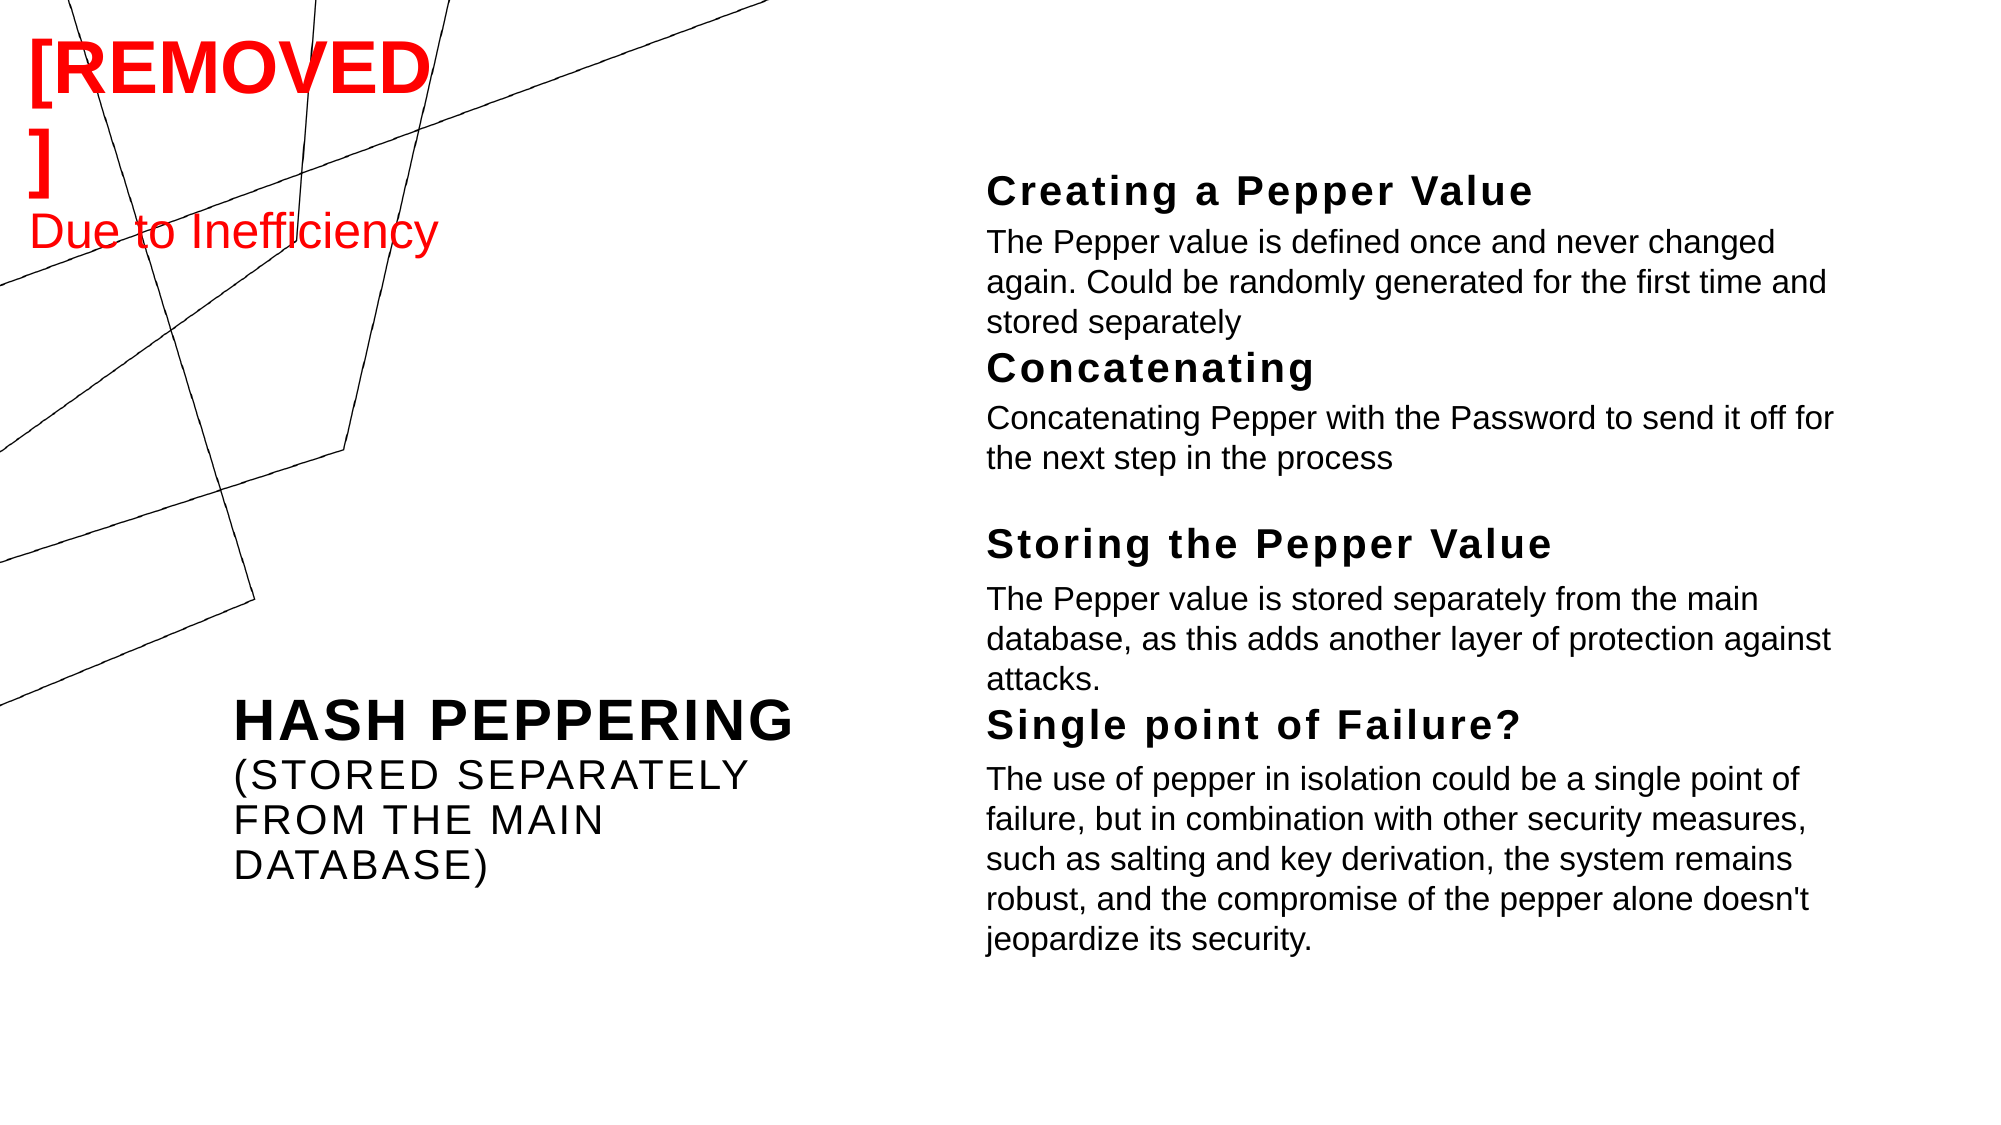

[REMOVED]
Due to Inefficiency
Creating a Pepper Value
The Pepper value is defined once and never changed again. Could be randomly generated for the first time and stored separately
Concatenating
Concatenating Pepper with the Password to send it off for the next step in the process
Storing the Pepper Value
The Pepper value is stored separately from the main database, as this adds another layer of protection against attacks.
# Hash peppering (Stored separately from the main database)
Single point of Failure?
The use of pepper in isolation could be a single point of failure, but in combination with other security measures, such as salting and key derivation, the system remains robust, and the compromise of the pepper alone doesn't jeopardize its security.